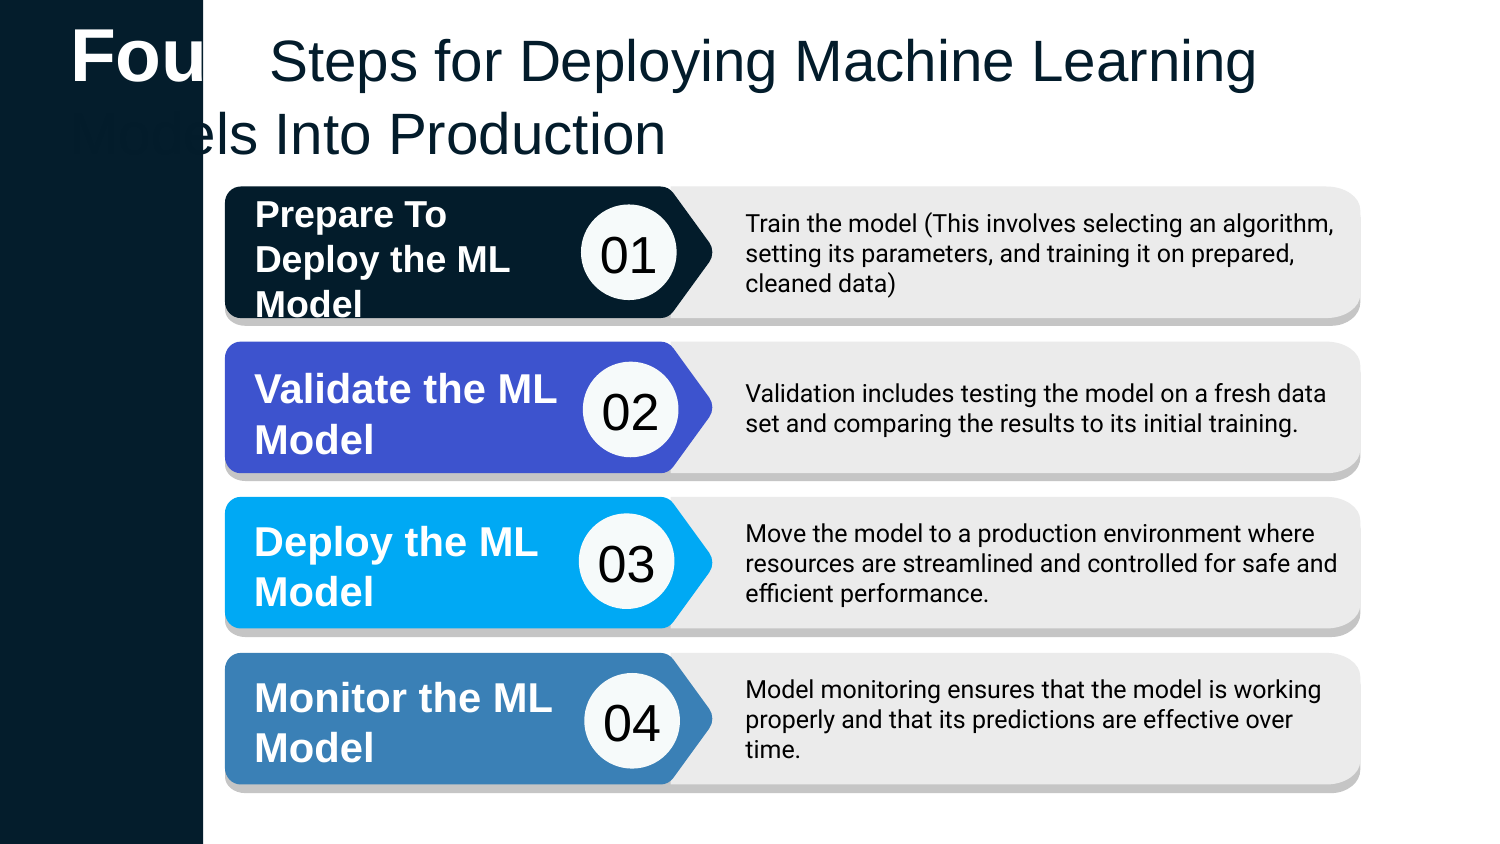

# Four  Steps for Deploying Machine Learning Models Into Production

Train the model (This involves selecting an algorithm, setting its parameters, and training it on prepared, cleaned data)

01
Prepare To Deploy the ML Model

Validation includes testing the model on a fresh data set and comparing the results to its initial training.

Validate the ML Model

02

Move the model to a production environment where resources are streamlined and controlled for safe and efficient performance.

Deploy the ML Model

03

Model monitoring ensures that the model is working properly and that its predictions are effective over time.

Monitor the ML Model

04